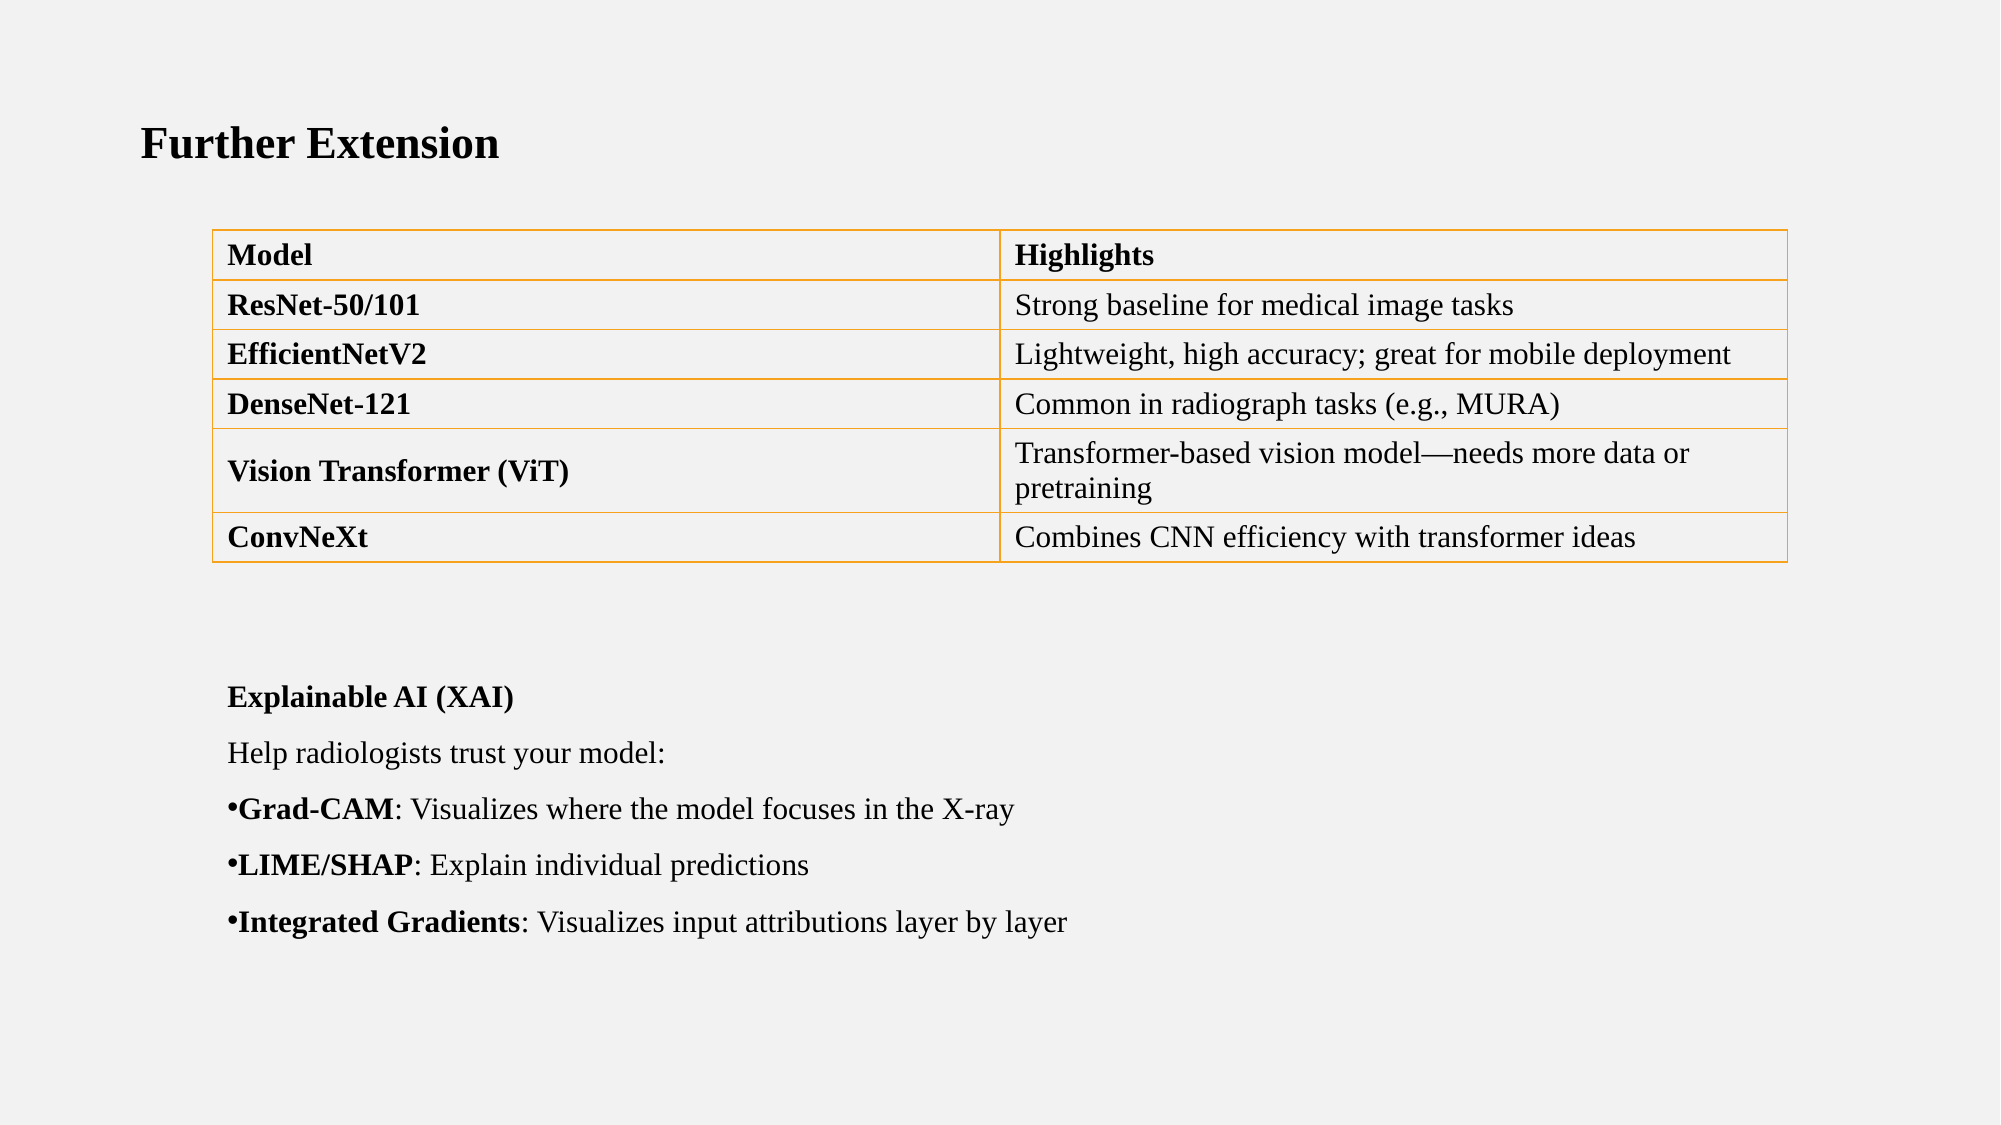

Further Extension
| Model | Highlights |
| --- | --- |
| ResNet-50/101 | Strong baseline for medical image tasks |
| EfficientNetV2 | Lightweight, high accuracy; great for mobile deployment |
| DenseNet-121 | Common in radiograph tasks (e.g., MURA) |
| Vision Transformer (ViT) | Transformer-based vision model—needs more data or pretraining |
| ConvNeXt | Combines CNN efficiency with transformer ideas |
Explainable AI (XAI)
Help radiologists trust your model:
Grad-CAM: Visualizes where the model focuses in the X-ray
LIME/SHAP: Explain individual predictions
Integrated Gradients: Visualizes input attributions layer by layer